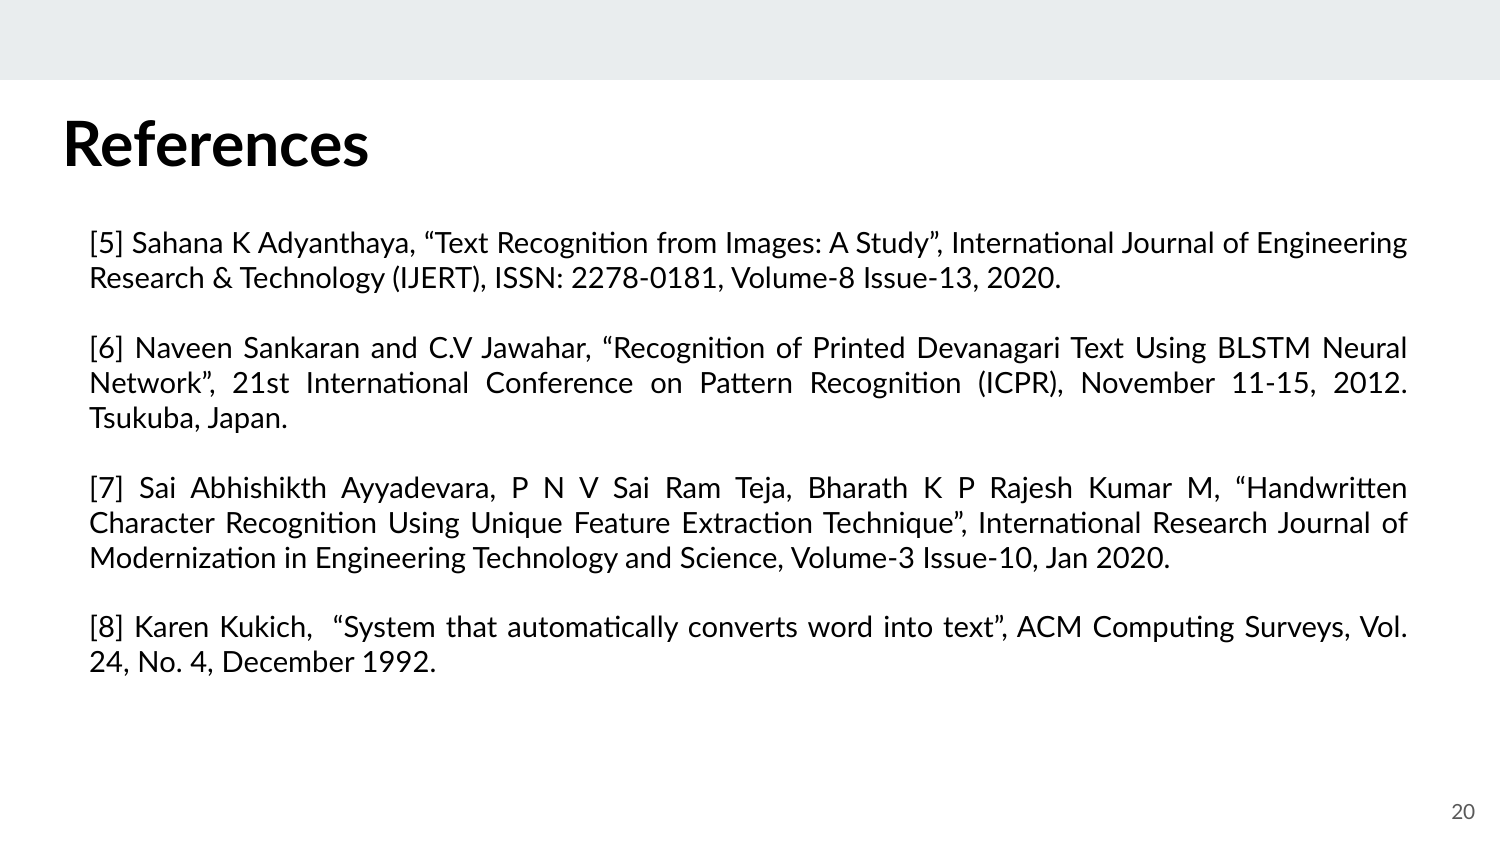

References
[5] Sahana K Adyanthaya, “Text Recognition from Images: A Study”, International Journal of Engineering Research & Technology (IJERT), ISSN: 2278-0181, Volume-8 Issue-13, 2020.

[6] Naveen Sankaran and C.V Jawahar, “Recognition of Printed Devanagari Text Using BLSTM Neural Network”, 21st International Conference on Pattern Recognition (ICPR), November 11-15, 2012. Tsukuba, Japan.

[7] Sai Abhishikth Ayyadevara, P N V Sai Ram Teja, Bharath K P Rajesh Kumar M, “Handwritten Character Recognition Using Unique Feature Extraction Technique”, International Research Journal of Modernization in Engineering Technology and Science, Volume-3 Issue-10, Jan 2020.

[8] Karen Kukich,  “System that automatically converts word into text”, ACM Computing Surveys, Vol. 24, No. 4, December 1992.

20